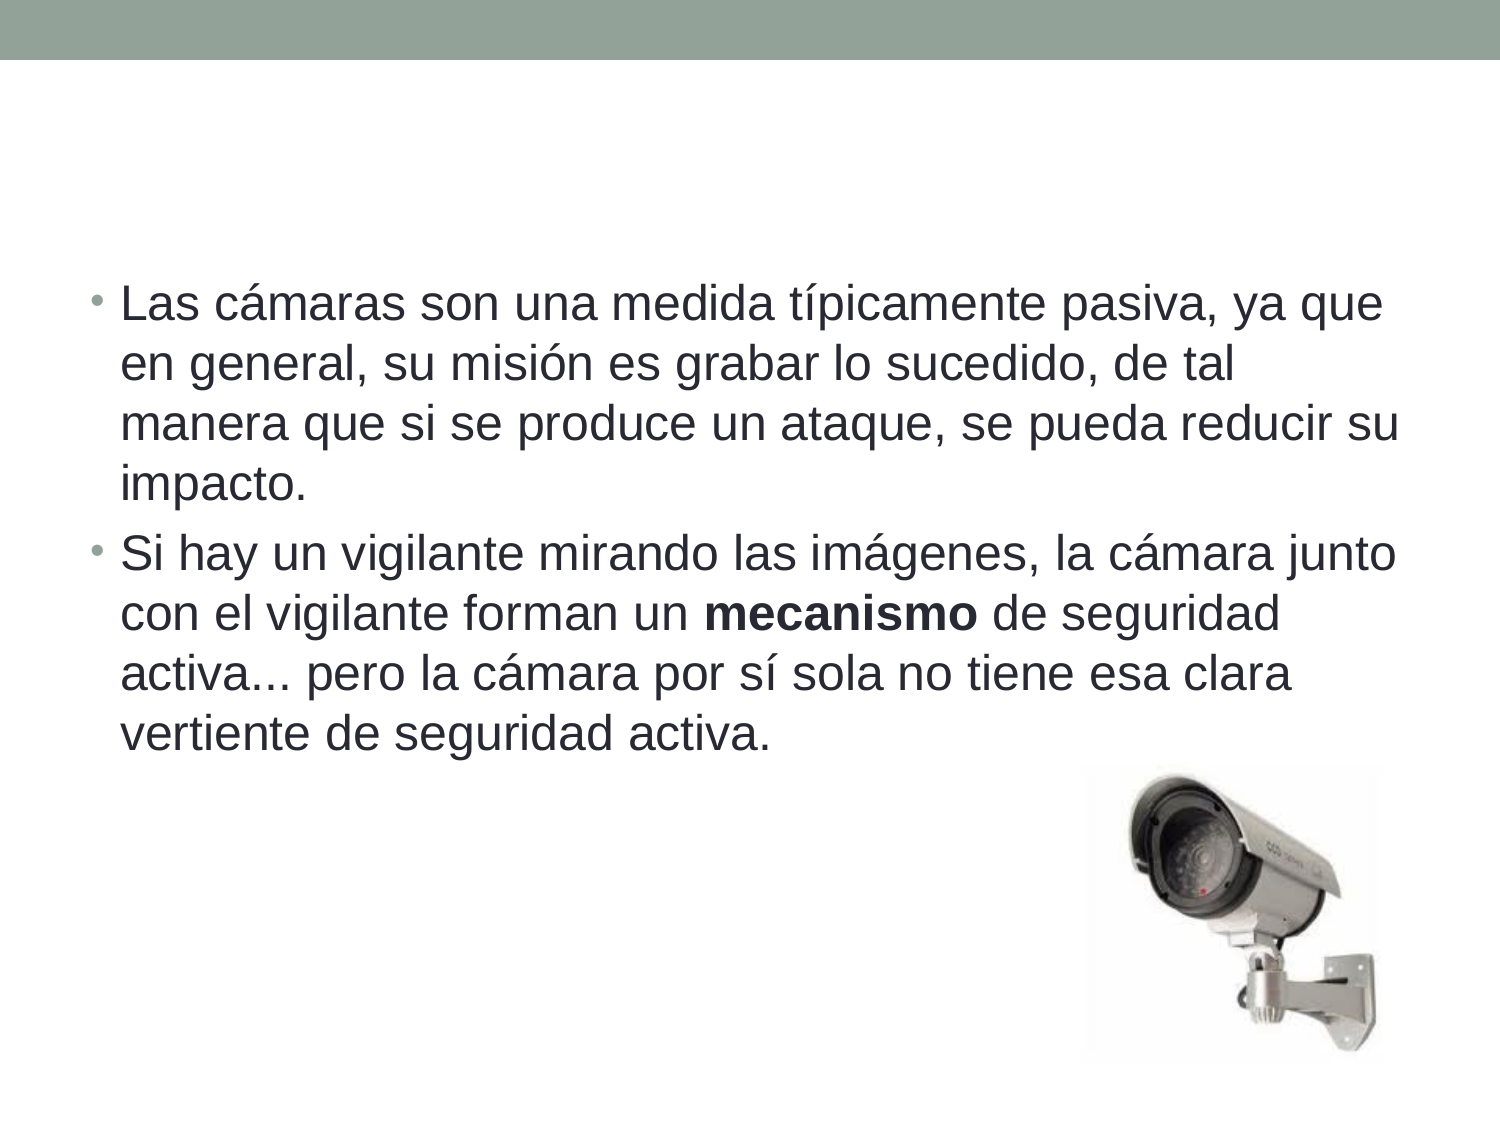

#
Las cámaras son una medida típicamente pasiva, ya que en general, su misión es grabar lo sucedido, de tal manera que si se produce un ataque, se pueda reducir su impacto.
Si hay un vigilante mirando las imágenes, la cámara junto con el vigilante forman un mecanismo de seguridad activa... pero la cámara por sí sola no tiene esa clara vertiente de seguridad activa.